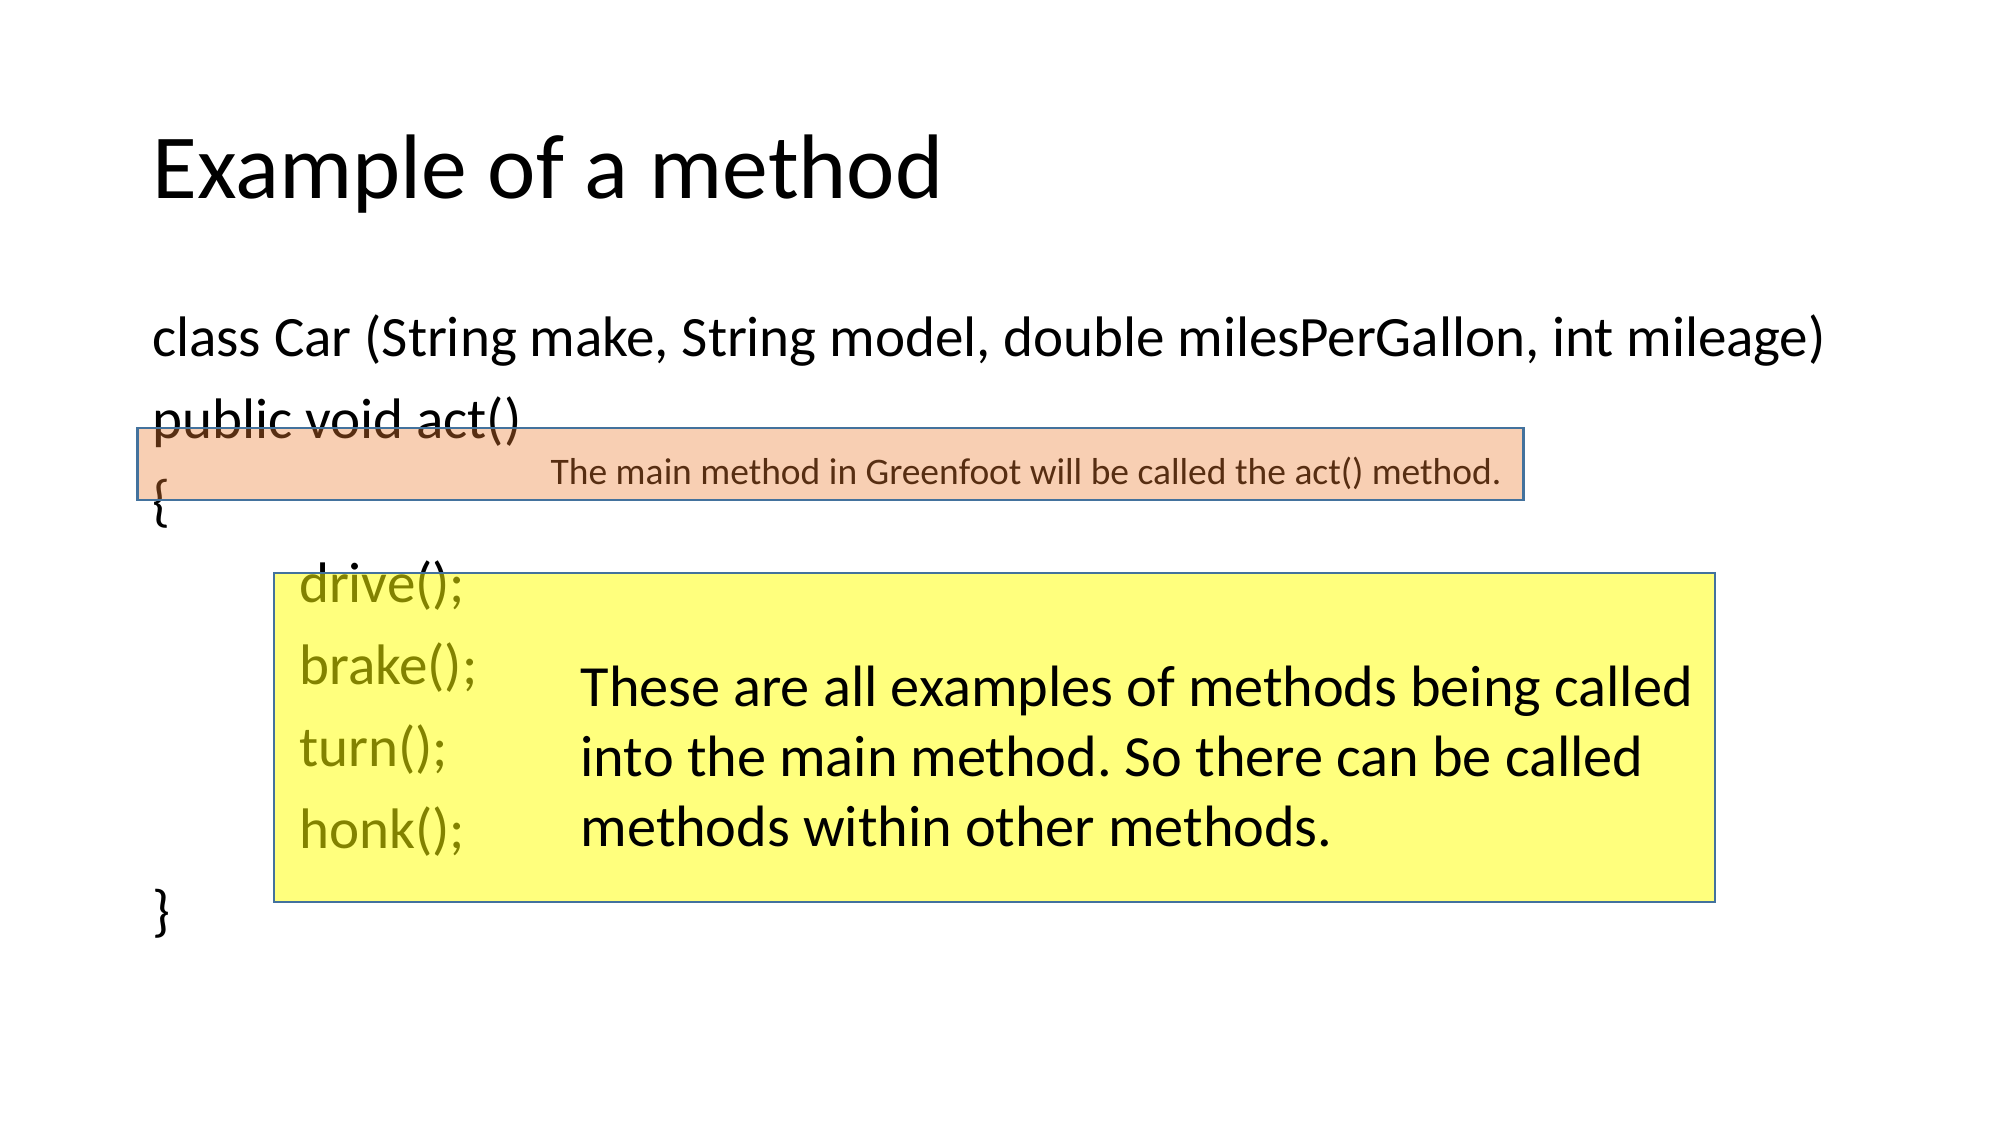

# Example of a method
class Car (String make, String model, double milesPerGallon, int mileage)
public void act()
{
	drive();
	brake();
	turn();
	honk();
}

The main method in Greenfoot will be called the act() method.

These are all examples of methods being called into the main method. So there can be called methods within other methods.